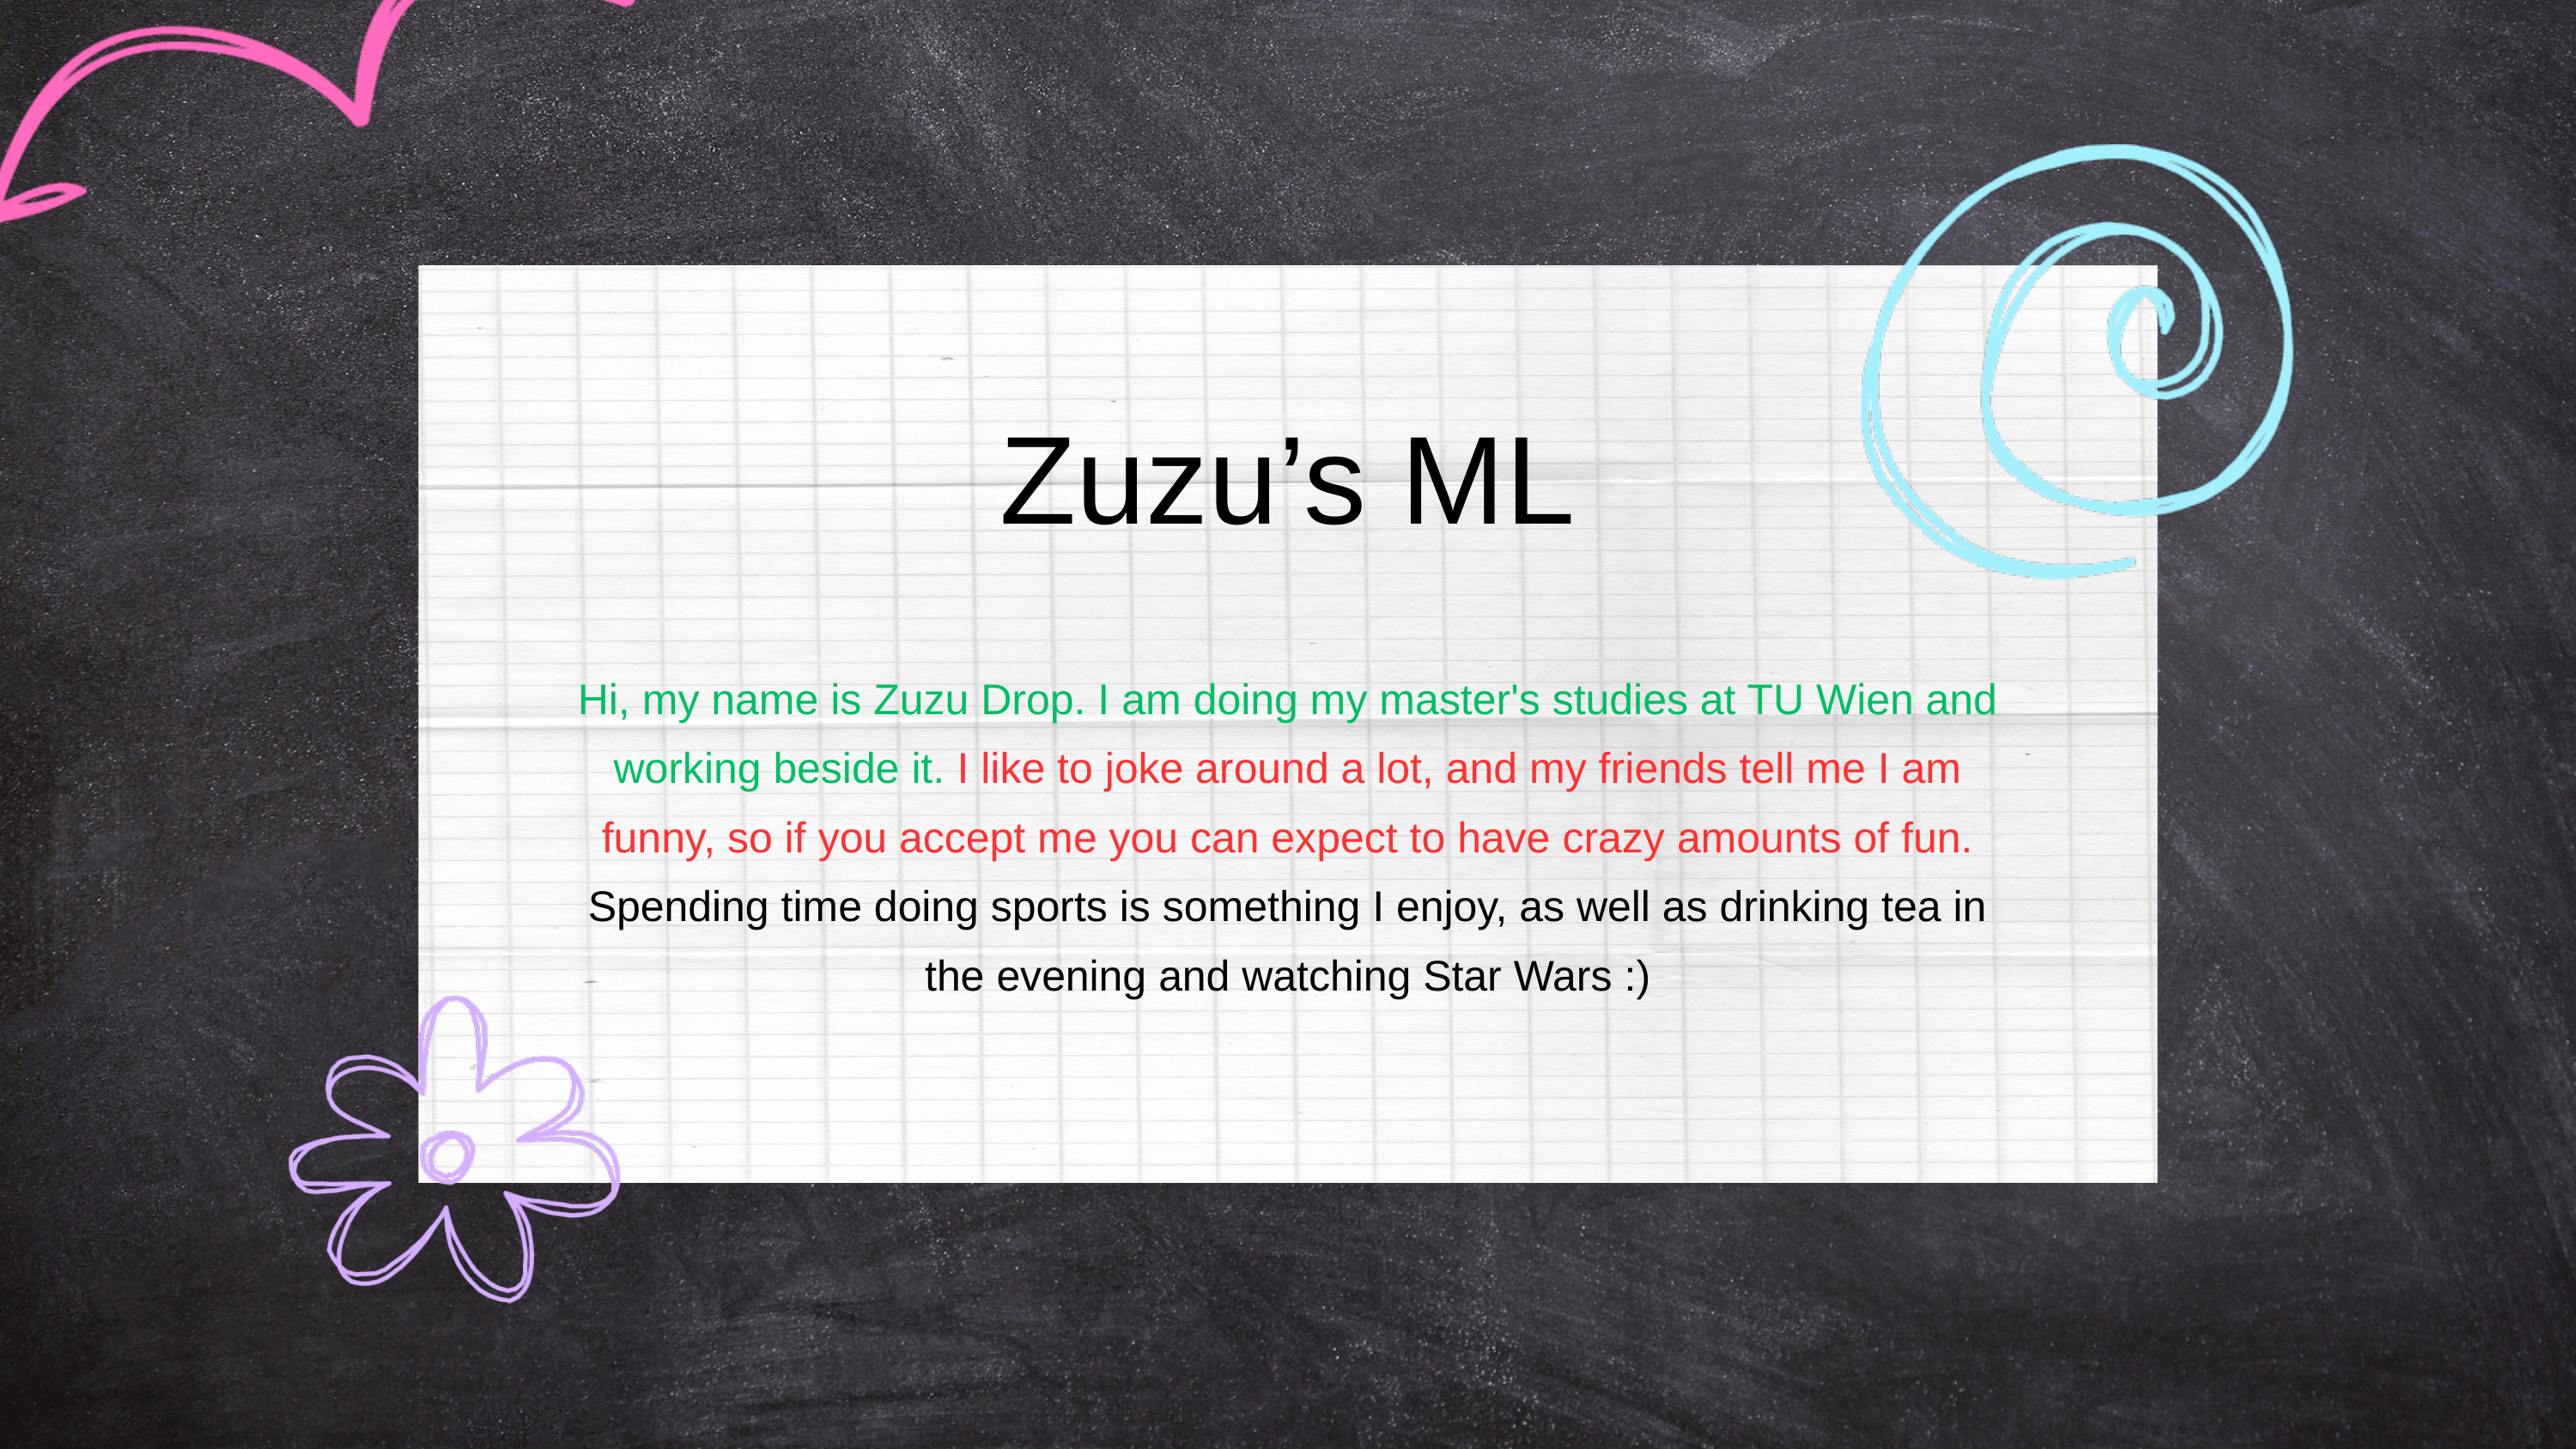

Zuzu’s ML
Hi, my name is Zuzu Drop. I am doing my master's studies at TU Wien and working beside it. I like to joke around a lot, and my friends tell me I am funny, so if you accept me you can expect to have crazy amounts of fun. Spending time doing sports is something I enjoy, as well as drinking tea in the evening and watching Star Wars :)